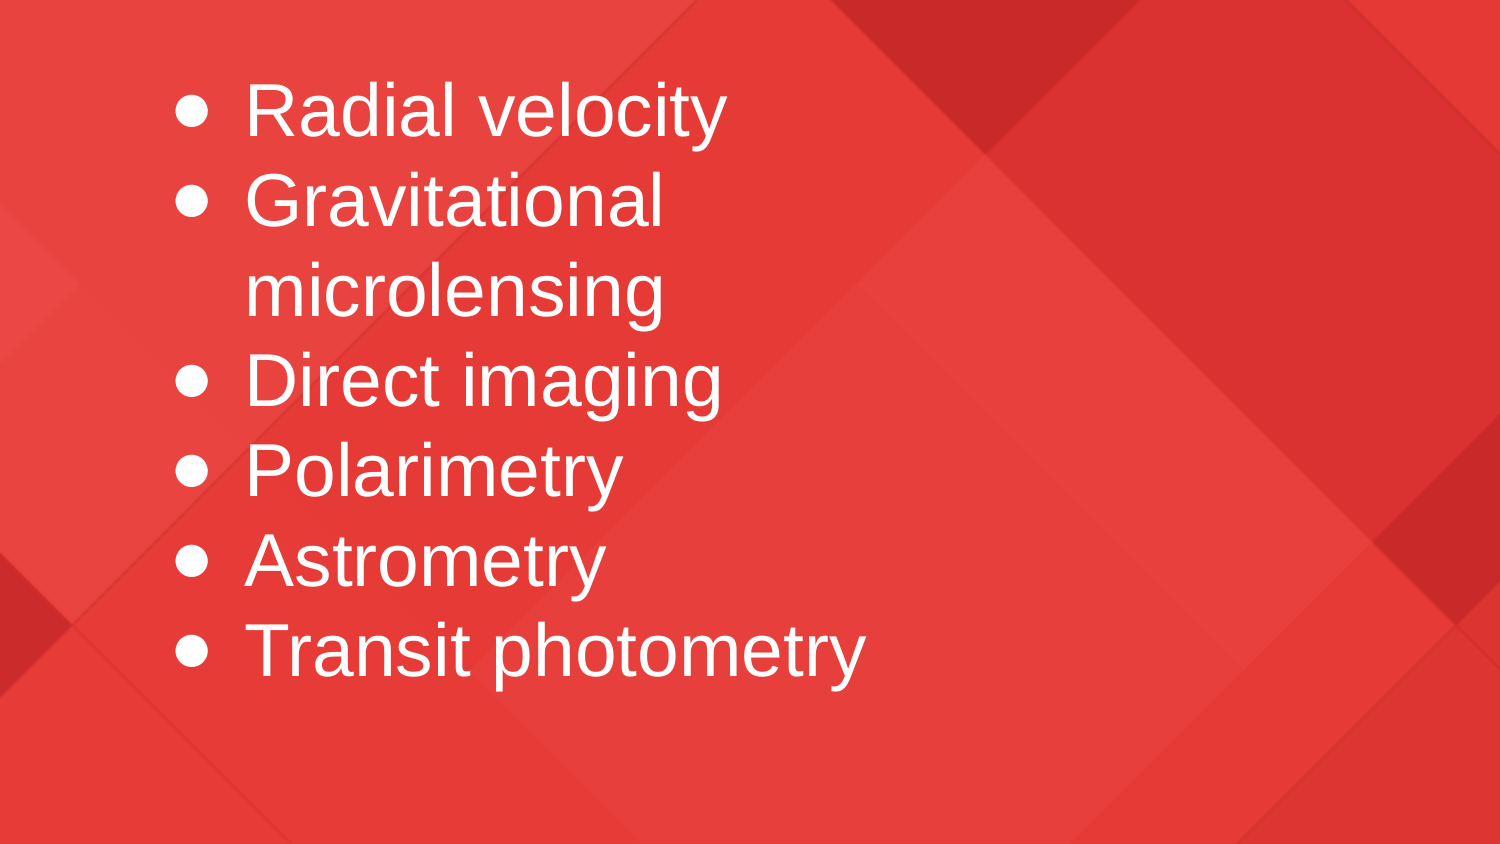

# Radial velocity
Gravitational microlensing
Direct imaging
Polarimetry
Astrometry
Transit photometry